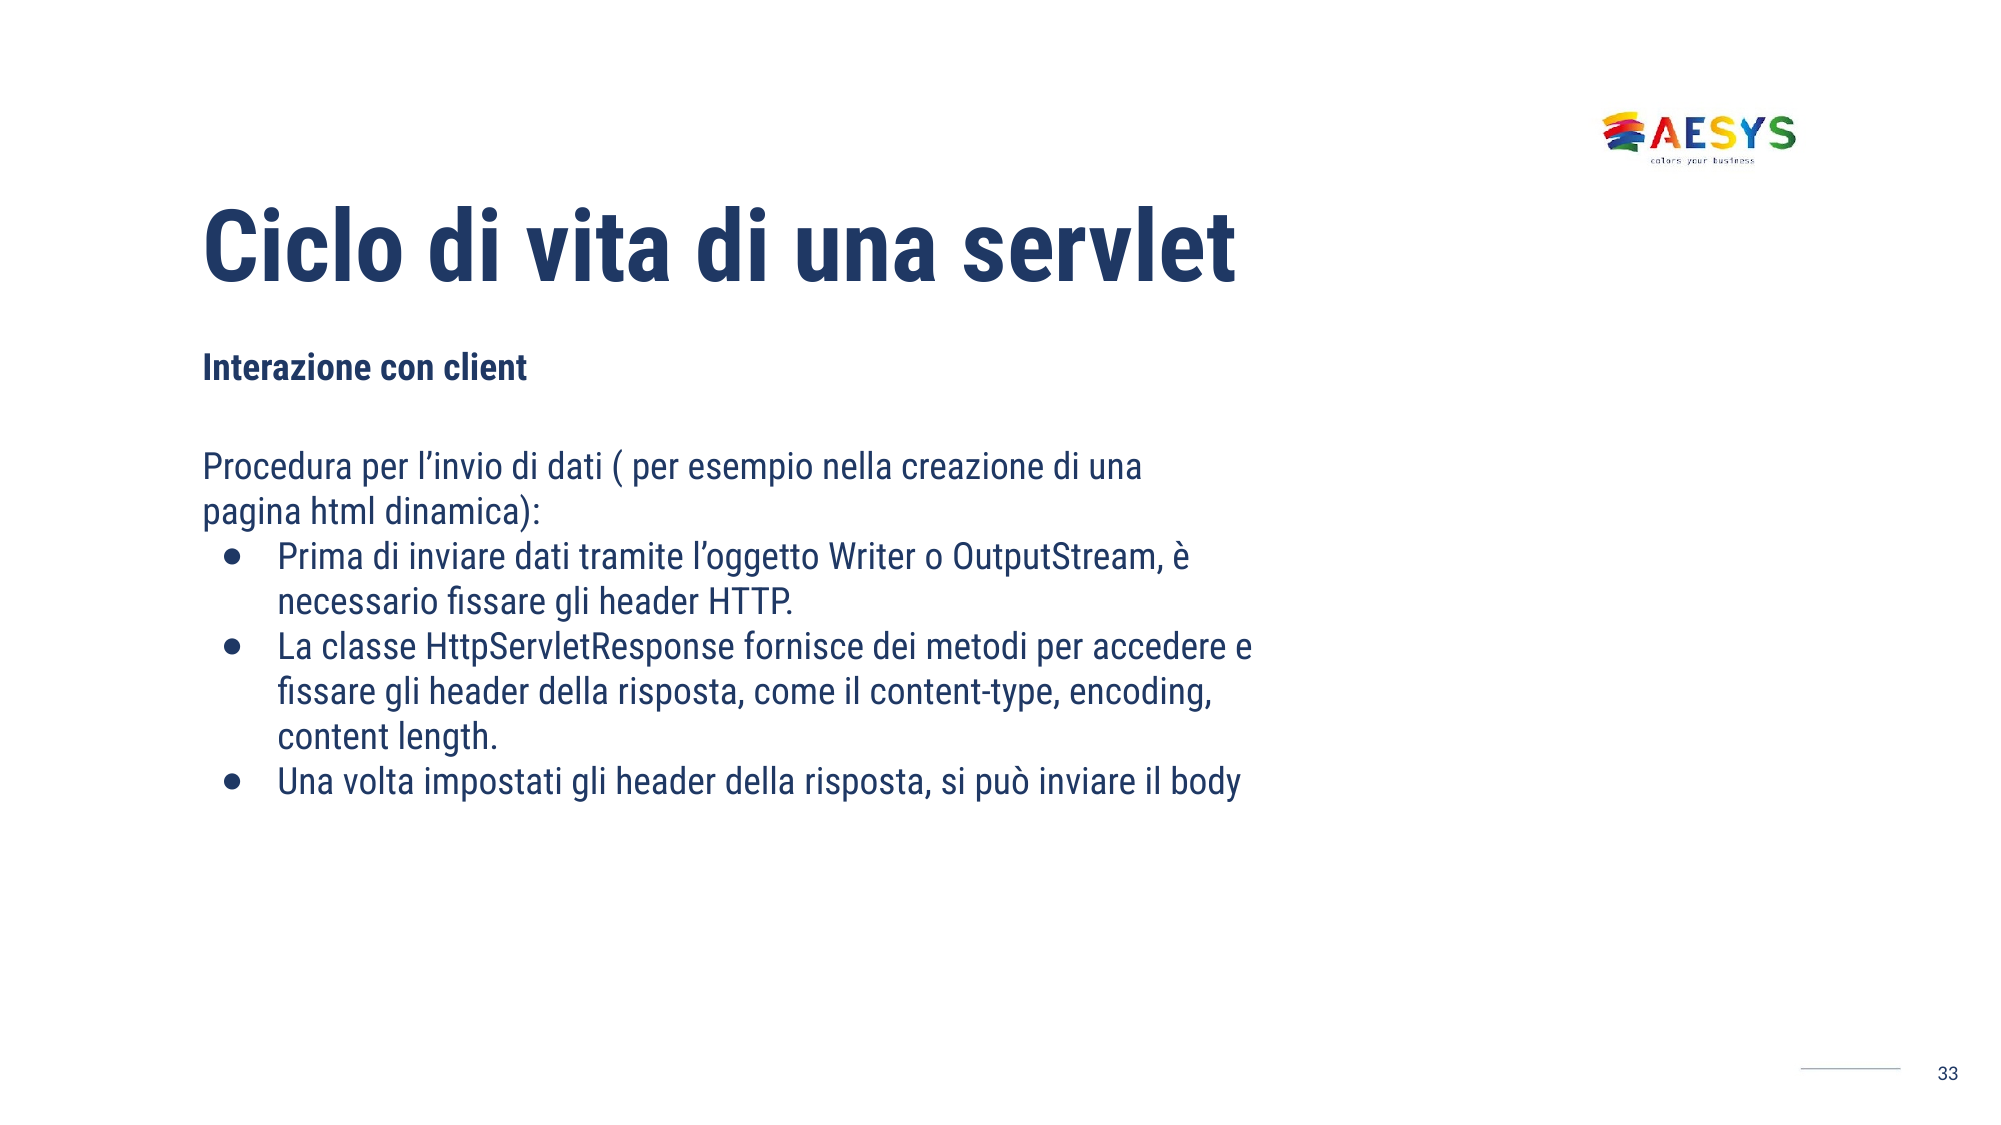

# Ciclo di vita di una servlet
Interazione con client

Procedura per l’invio di dati ( per esempio nella creazione di una
pagina html dinamica):
Prima di inviare dati tramite l’oggetto Writer o OutputStream, è necessario fissare gli header HTTP.
La classe HttpServletResponse fornisce dei metodi per accedere e fissare gli header della risposta, come il content-type, encoding, content length.
Una volta impostati gli header della risposta, si può inviare il body

33